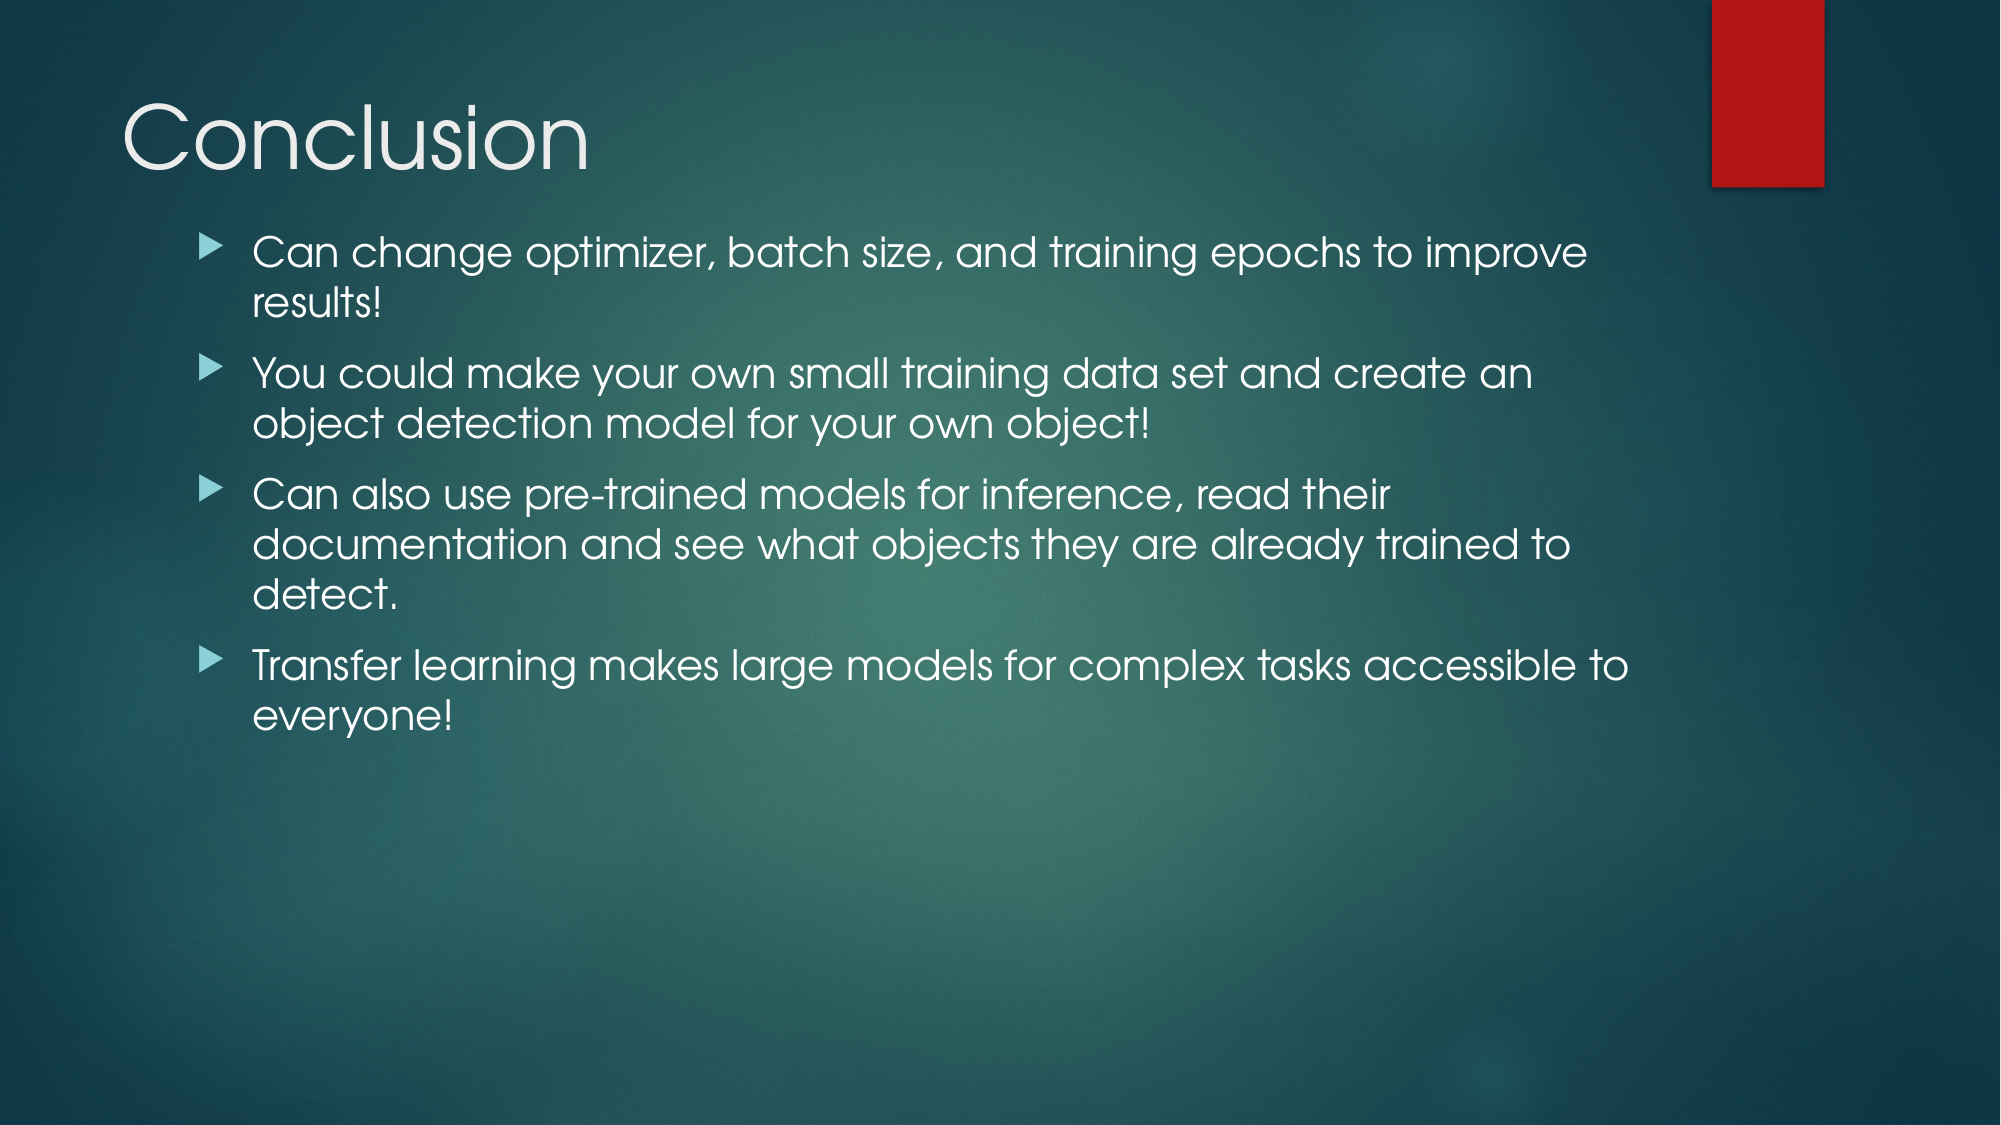

# Conclusion
Can change optimizer, batch size, and training epochs to improve results!
You could make your own small training data set and create an object detection model for your own object!
Can also use pre-trained models for inference, read their documentation and see what objects they are already trained to detect.
Transfer learning makes large models for complex tasks accessible to everyone!